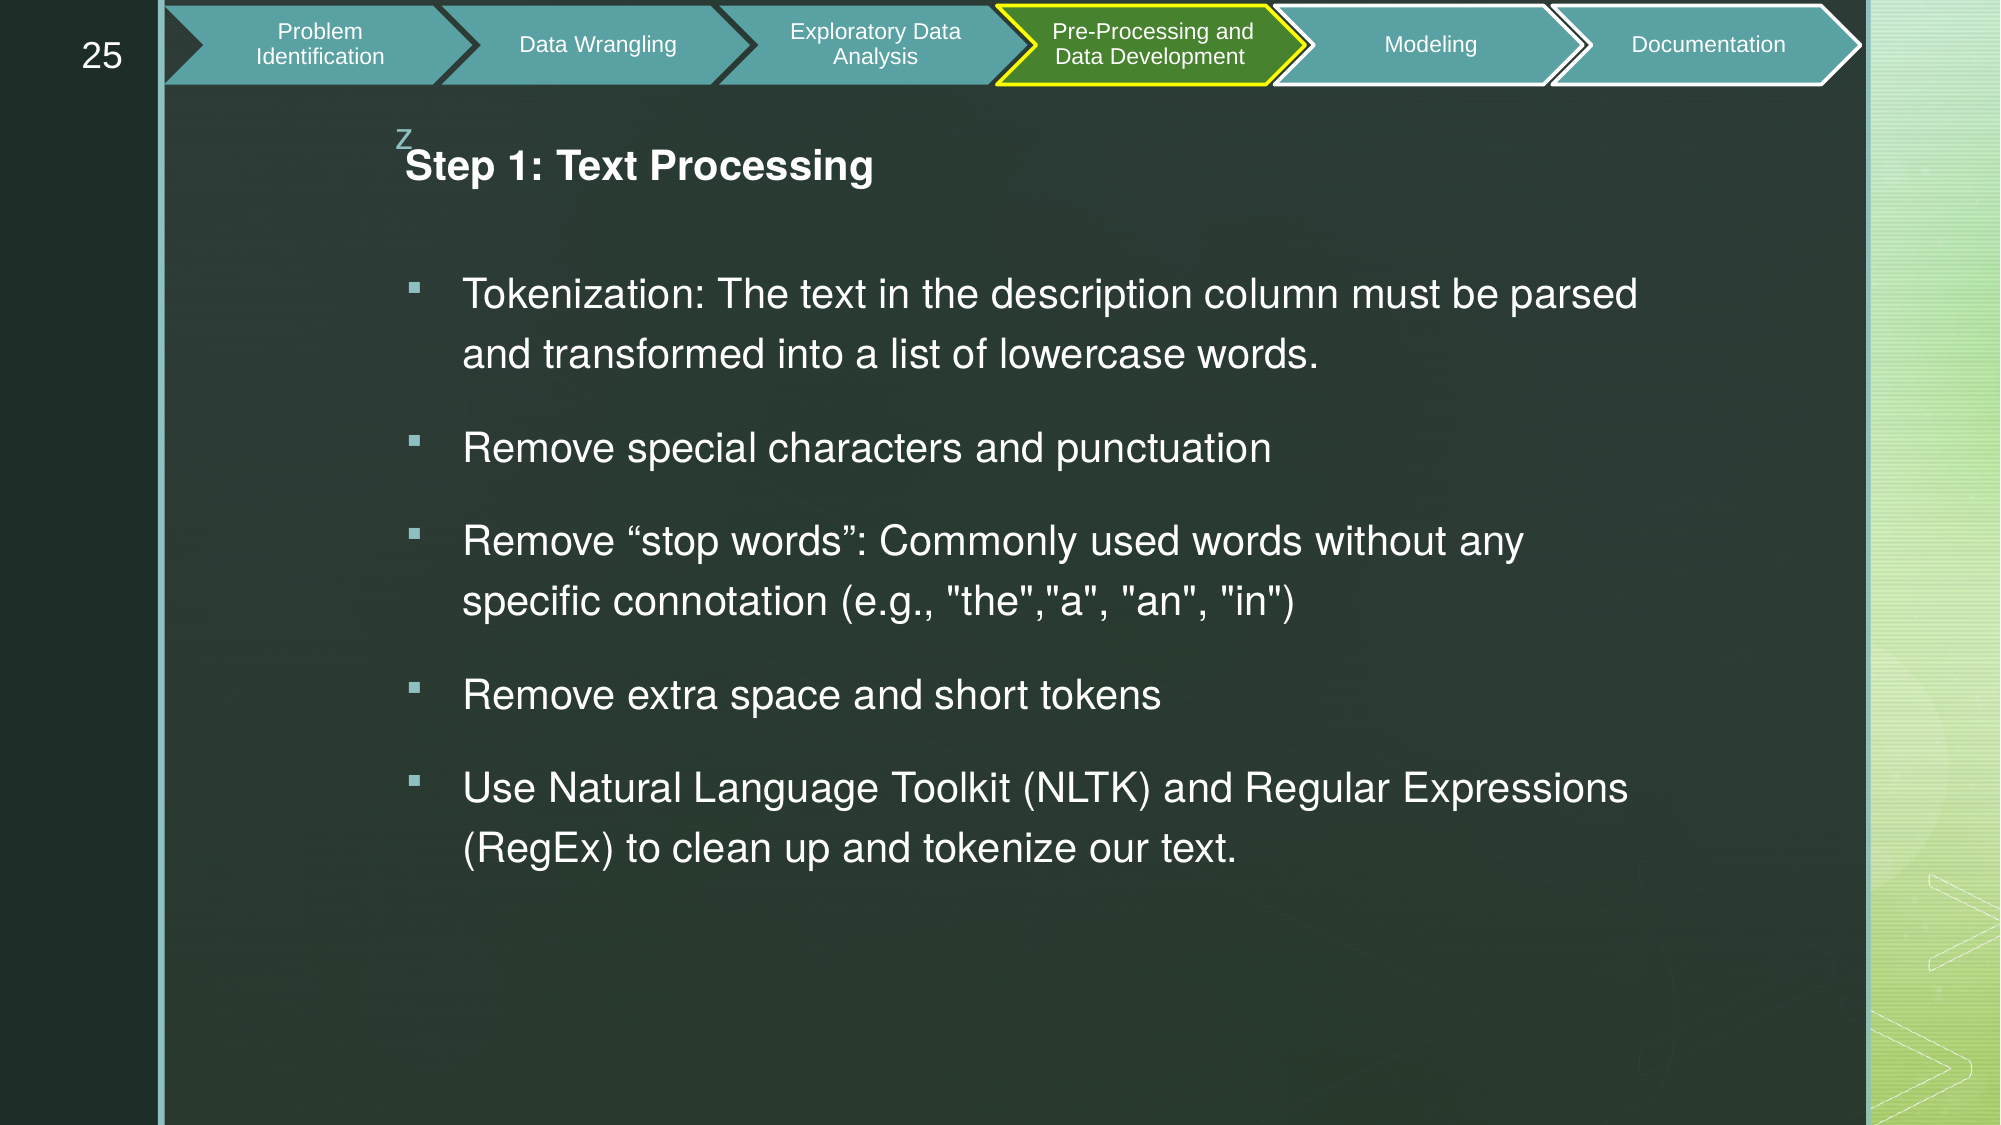

Problem Identification
Data Wrangling
Exploratory Data Analysis
Pre-Processing and Data Development
Modeling
Documentation
25
Step 1: Text Processing
Tokenization: The text in the description column must be parsed and transformed into a list of lowercase words.
Remove special characters and punctuation
Remove “stop words”: Commonly used words without any specific connotation (e.g., "the","a", "an", "in")
Remove extra space and short tokens
Use Natural Language Toolkit (NLTK) and Regular Expressions (RegEx) to clean up and tokenize our text.